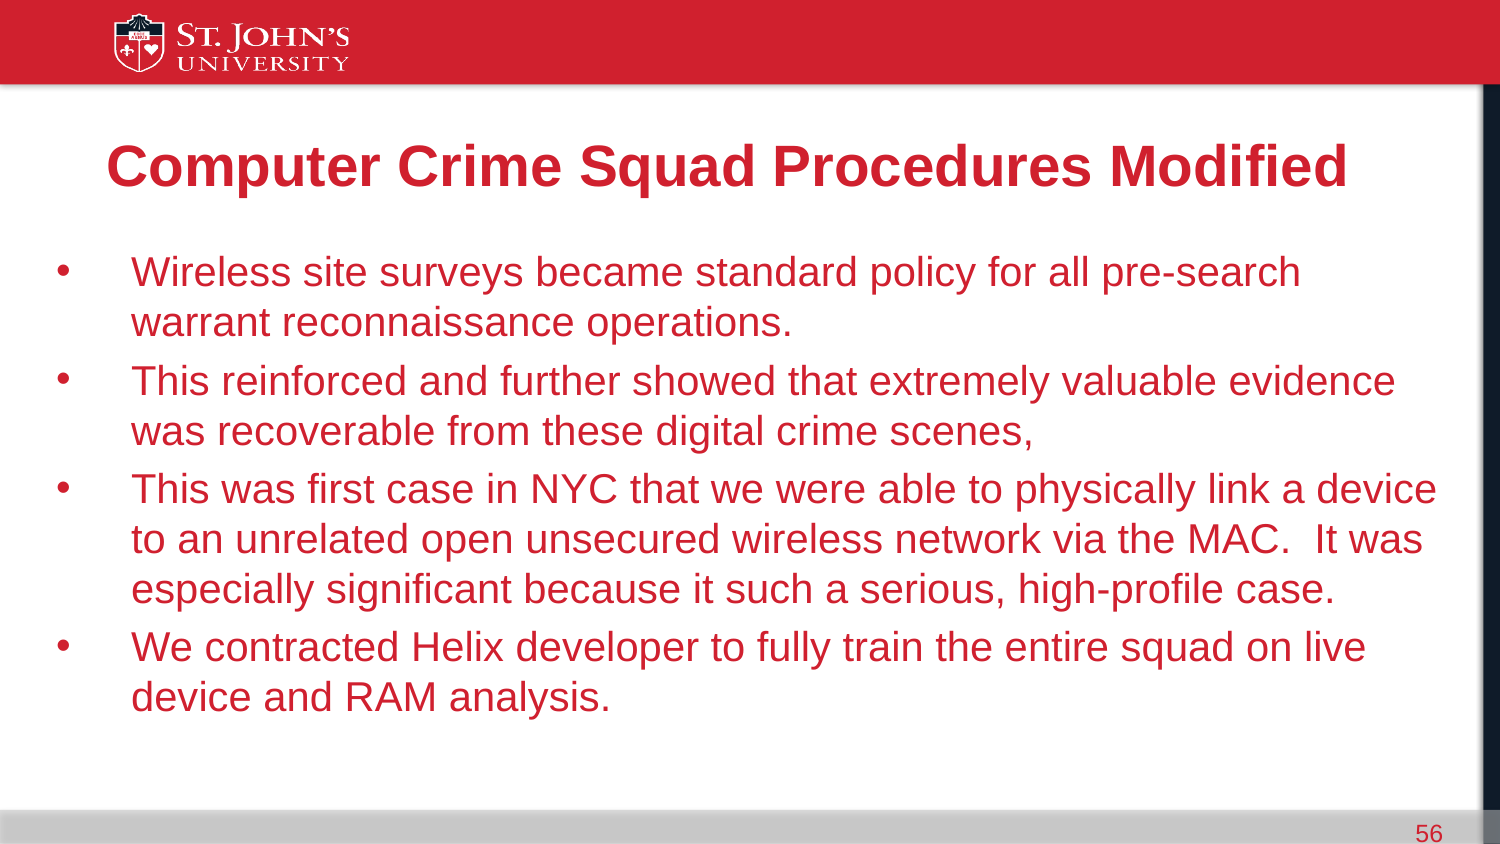

# Computer Crime Squad Procedures Modified
Wireless site surveys became standard policy for all pre-search warrant reconnaissance operations.
This reinforced and further showed that extremely valuable evidence was recoverable from these digital crime scenes,
This was first case in NYC that we were able to physically link a device to an unrelated open unsecured wireless network via the MAC.  It was especially significant because it such a serious, high-profile case.
We contracted Helix developer to fully train the entire squad on live device and RAM analysis.